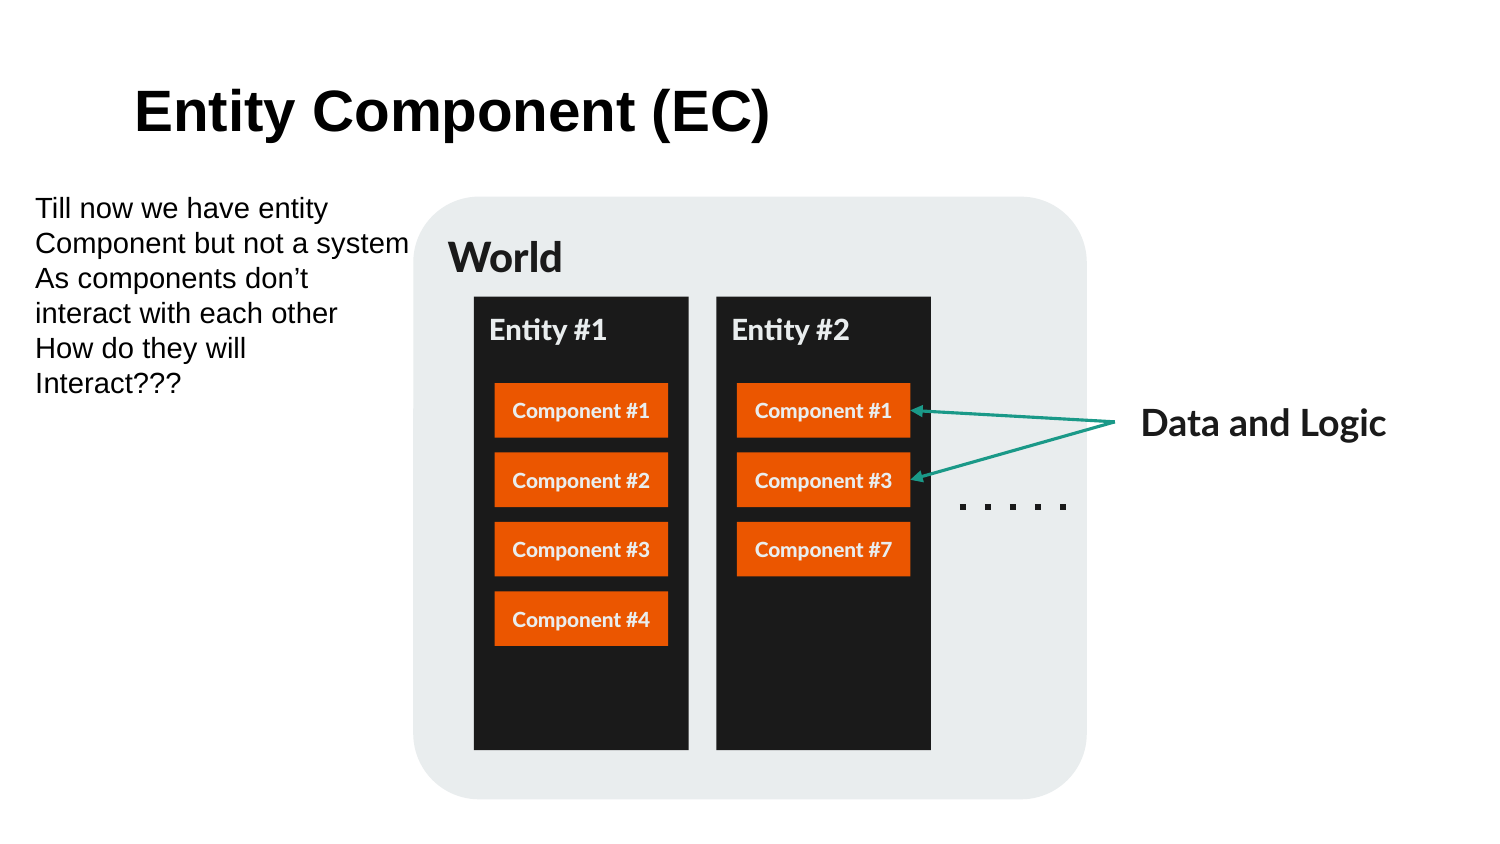

Entity Component (EC)
Till now we have entity
Component but not a system
As components don’t
interact with each other
How do they will
Interact???
World
Entity #1
Entity #2
Component #1
Component #1
Data and Logic
Component #2
Component #3
Component #3
Component #7
Component #4